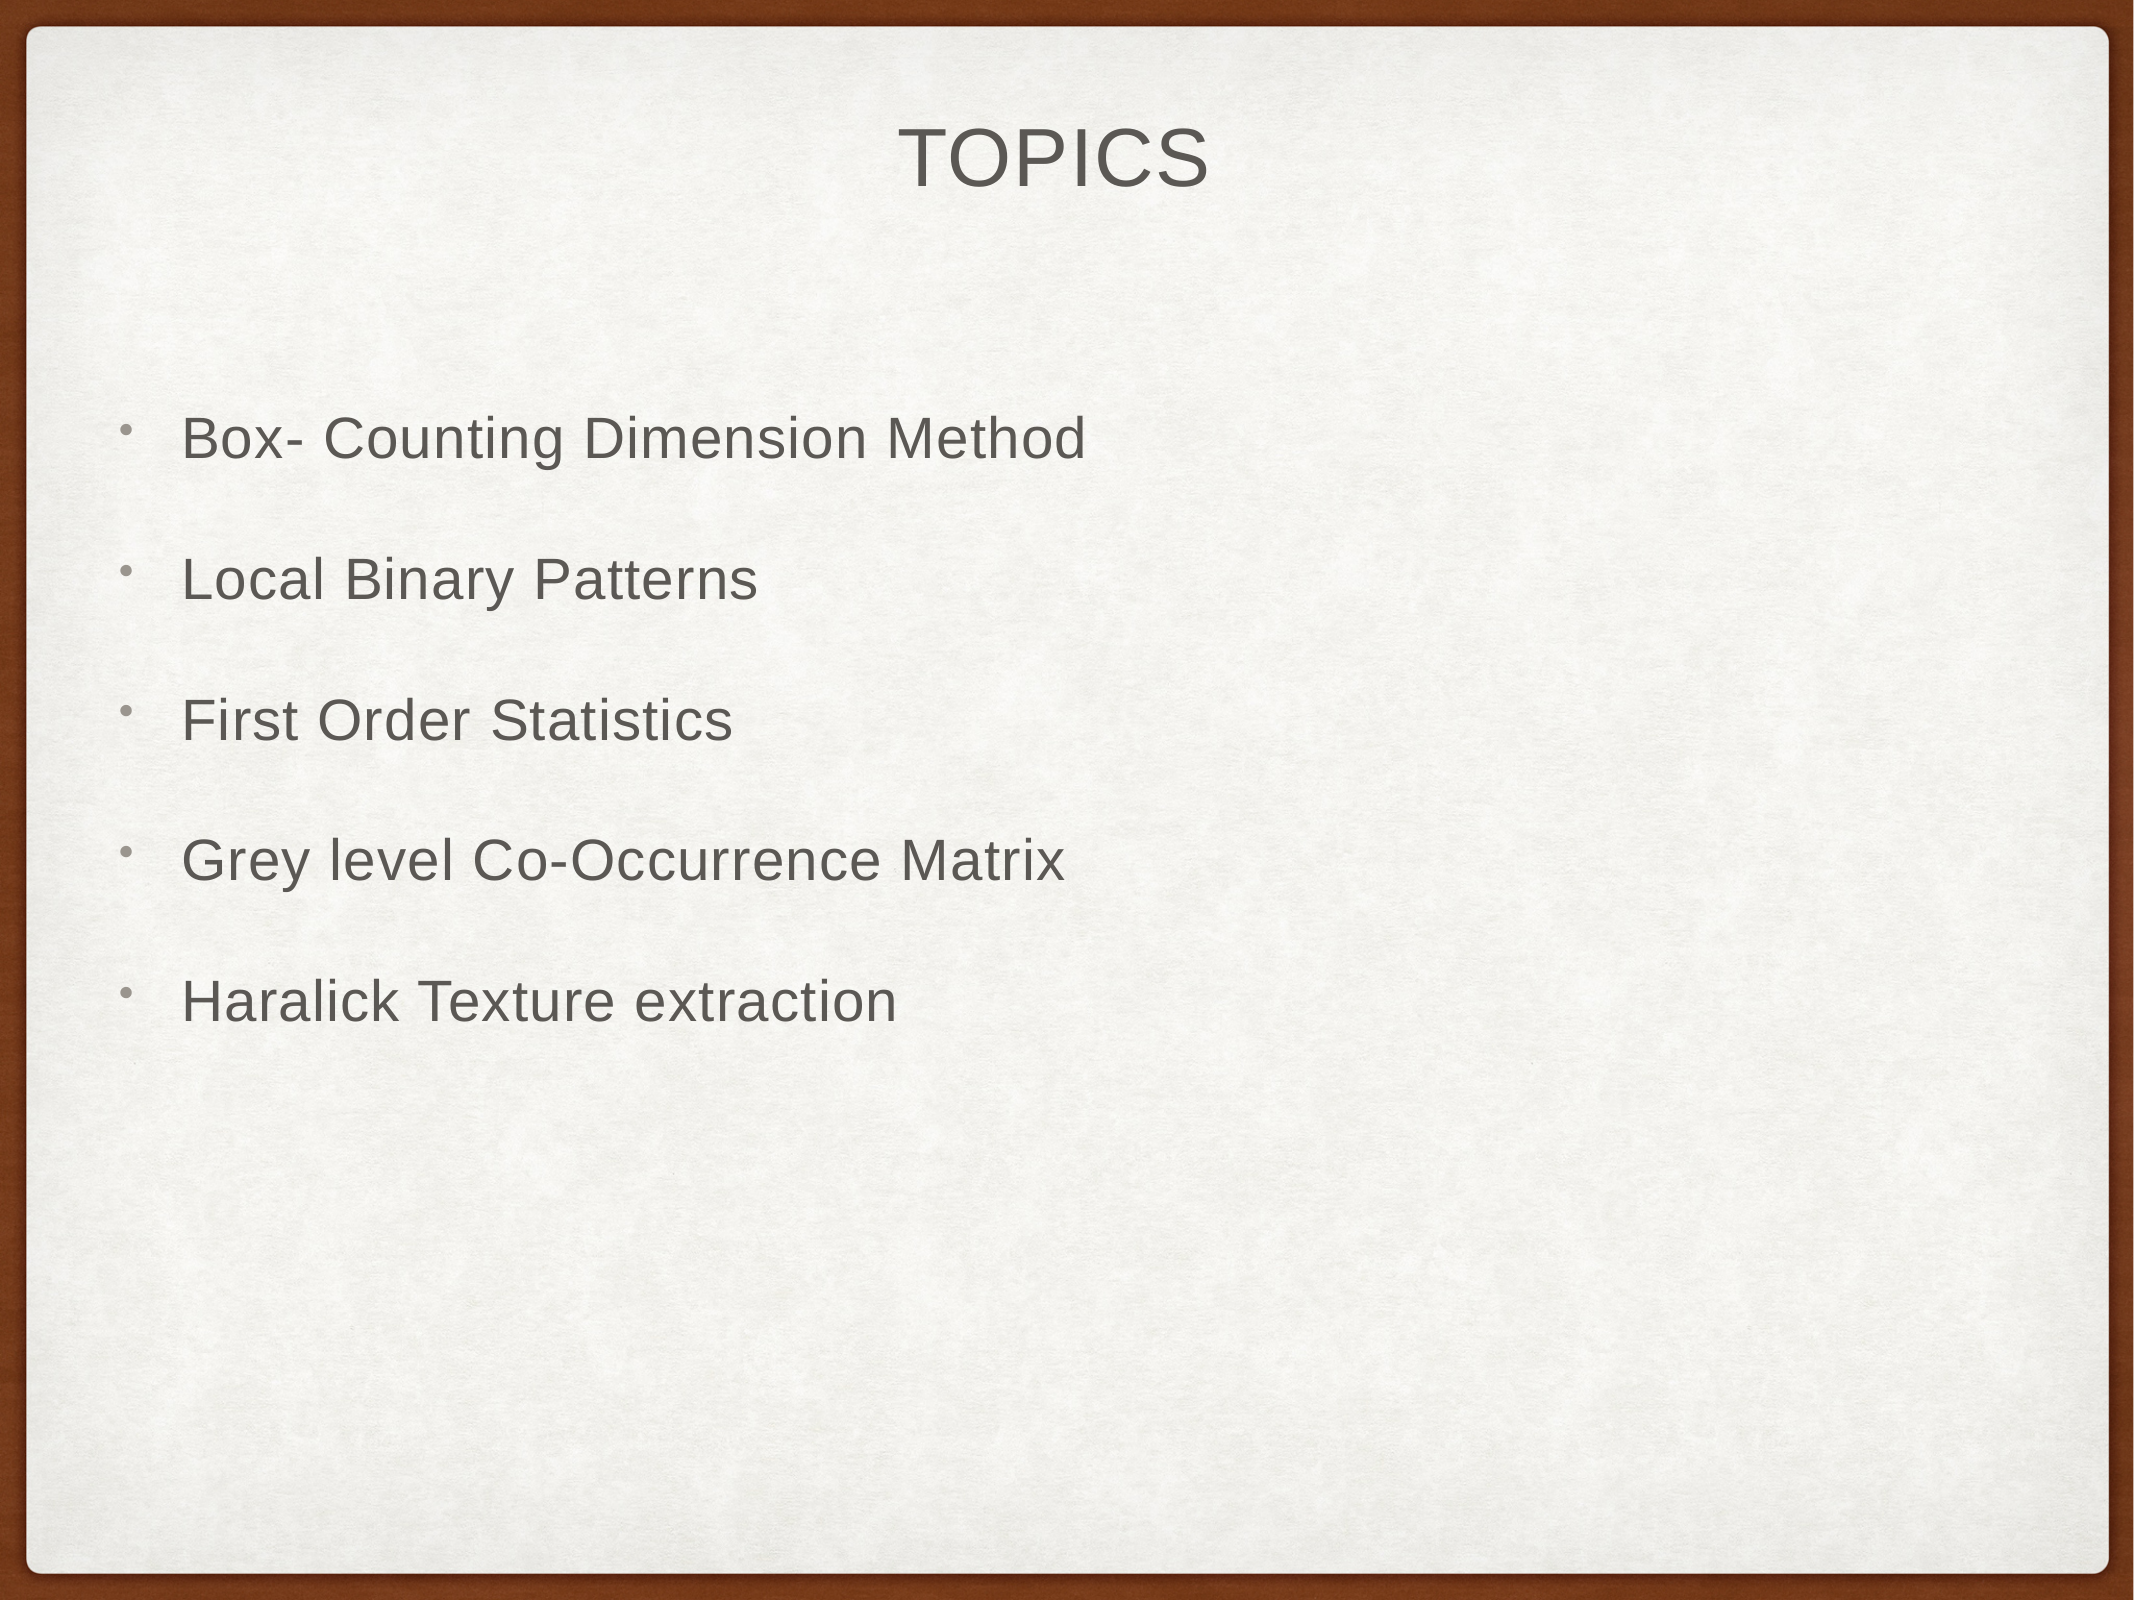

# Topics
Box- Counting Dimension Method
Local Binary Patterns
First Order Statistics
Grey level Co-Occurrence Matrix
Haralick Texture extraction